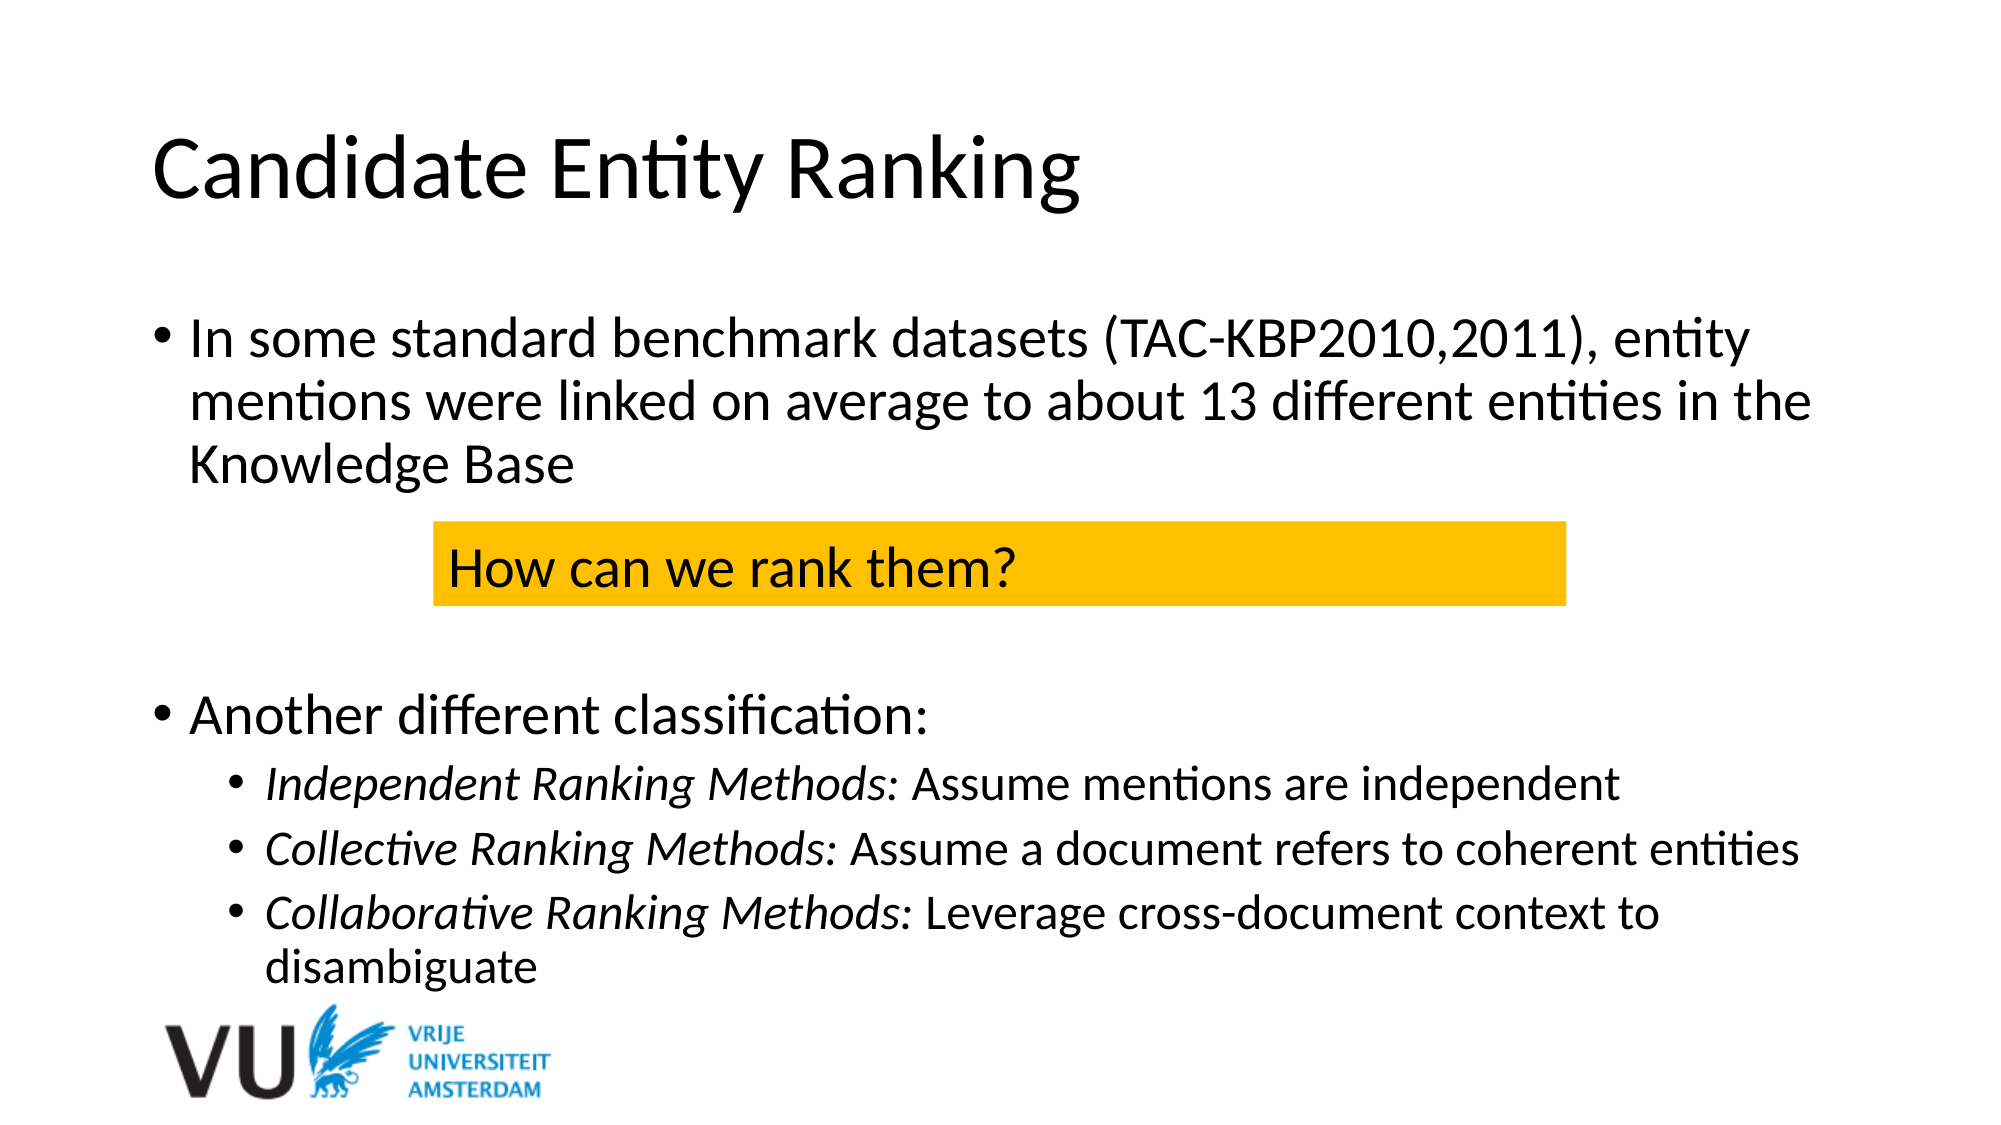

# Candidate Entity Ranking
In some standard benchmark datasets (TAC-KBP2010,2011), entity mentions were linked on average to about 13 different entities in the Knowledge Base

Another different classification:
Independent Ranking Methods: Assume mentions are independent
Collective Ranking Methods: Assume a document refers to coherent entities
Collaborative Ranking Methods: Leverage cross-document context to disambiguate

How can we rank them?